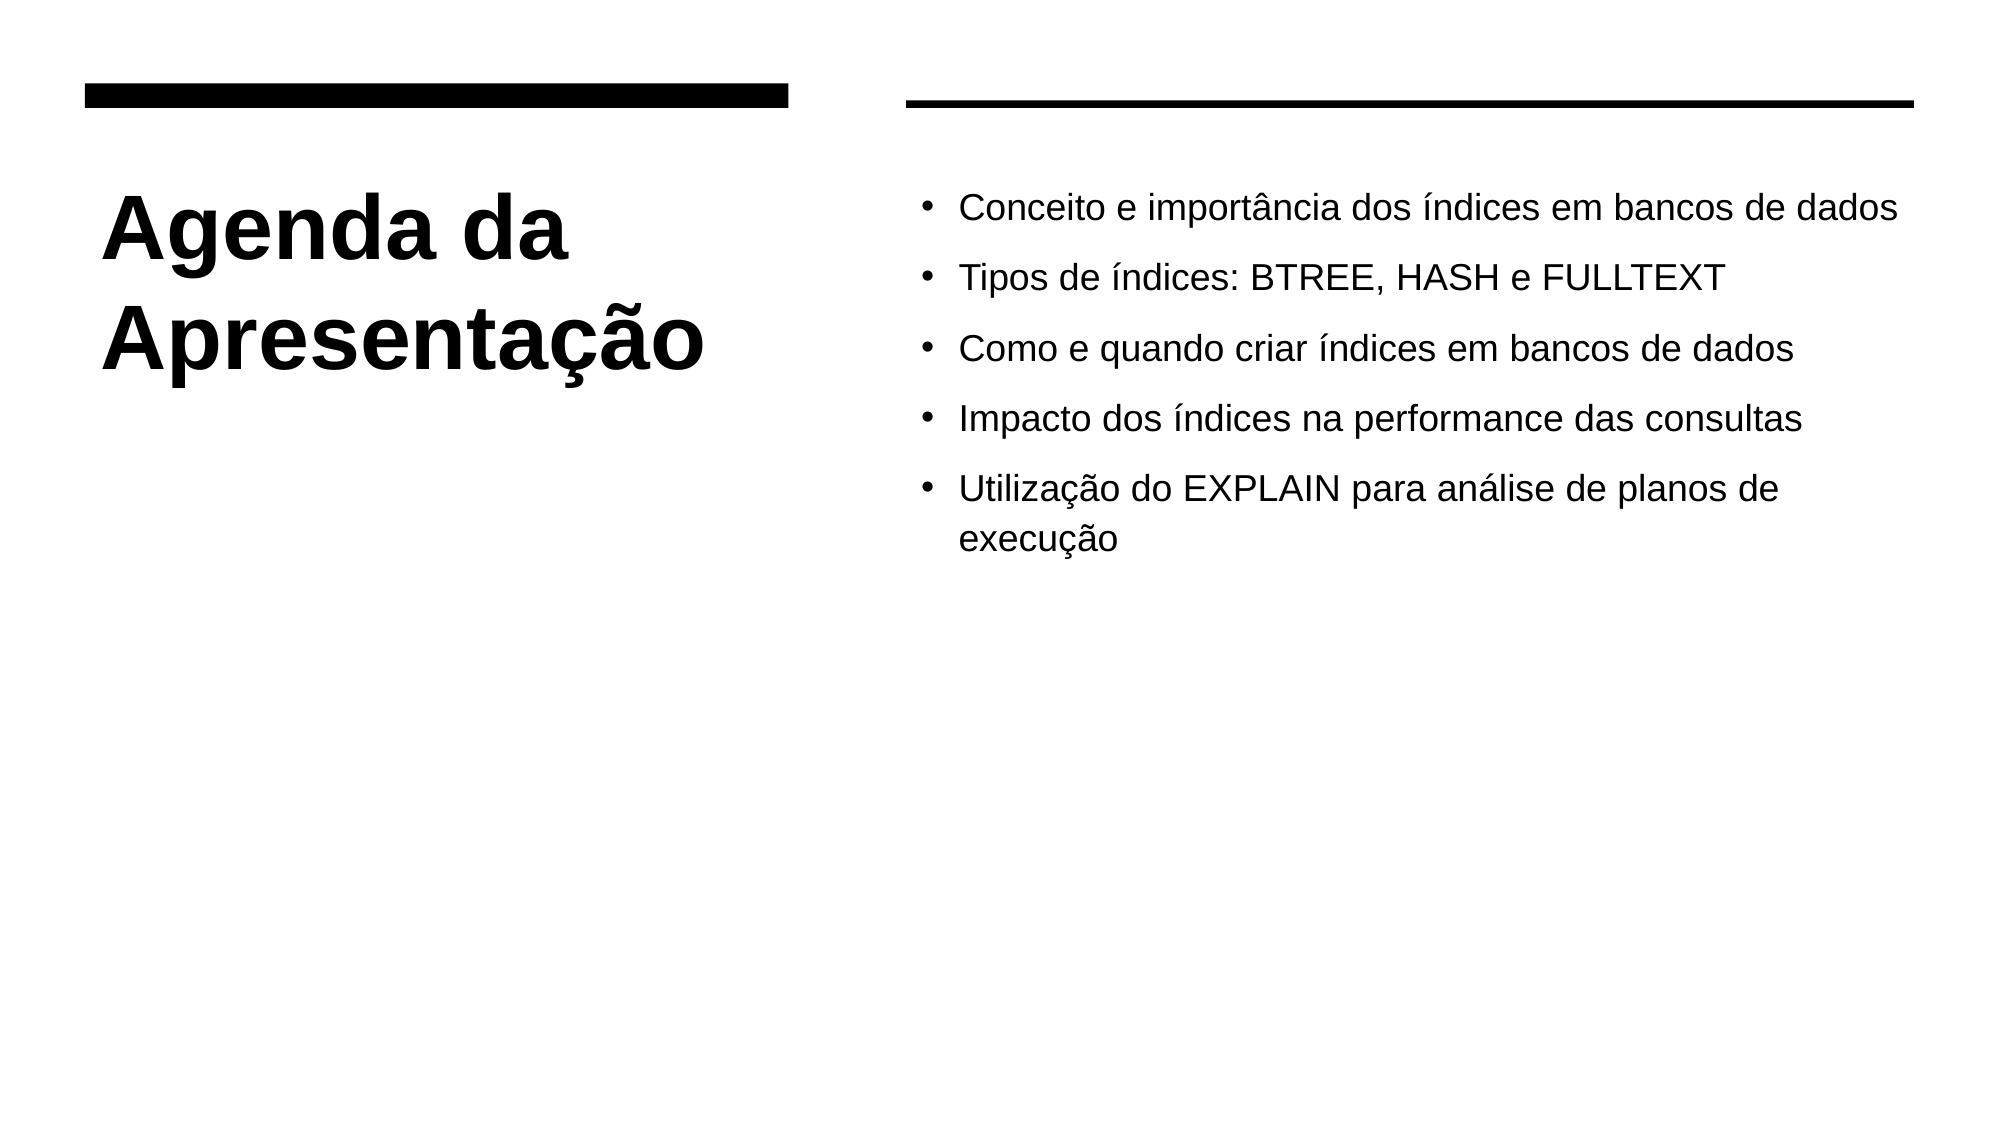

# Agenda da Apresentação
Conceito e importância dos índices em bancos de dados
Tipos de índices: BTREE, HASH e FULLTEXT
Como e quando criar índices em bancos de dados
Impacto dos índices na performance das consultas
Utilização do EXPLAIN para análise de planos de execução